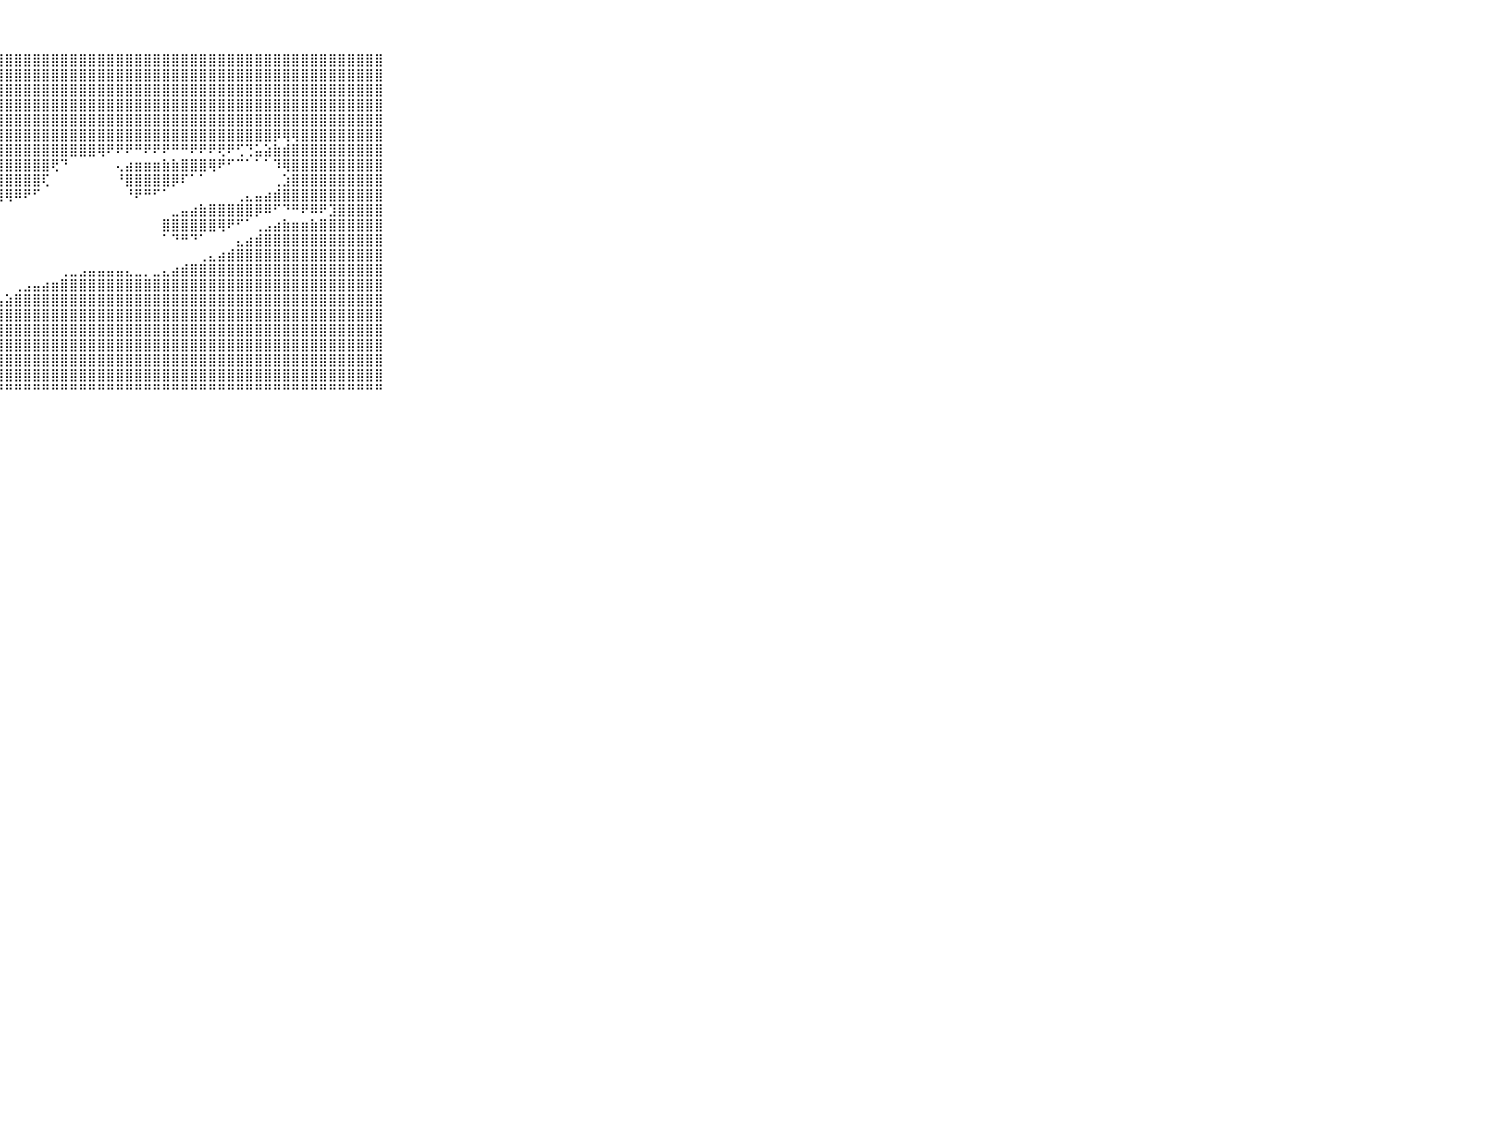

⠀⠀⠀⠀⠀⠀⠀⠀⠀⠀⠀⣵⣿⣷⣿⣿⣿⣿⣿⣿⣿⣿⣿⣿⣿⣿⣿⣿⣿⣿⣿⣿⣿⣿⣿⣿⣿⣿⣿⣿⣿⣿⣿⣿⣿⣿⣿⣿⣿⣿⣿⣿⣿⣿⣿⣿⣿⣿⣿⣿⣿⣿⣿⣿⣿⣿⣿⣿⣿⠀⠀⠀⠀⠀⠀⠀⠀⠀⠀⠀⠀
⠀⠀⠀⠀⠀⠀⠀⠀⠀⠀⠀⣿⣿⣿⣿⣿⣿⣿⣿⣿⣿⣿⣿⣿⣿⣿⣿⣿⣿⣿⣿⣿⣿⣿⣿⣿⣿⣿⣿⣿⣿⣿⣿⣿⣿⣿⣿⣿⣿⣿⣿⣿⣿⣿⣿⣿⣿⣿⣿⣿⣿⣿⣿⣿⣿⣿⣿⣿⣿⠀⠀⠀⠀⠀⠀⠀⠀⠀⠀⠀⠀
⠀⠀⠀⠀⠀⠀⠀⠀⠀⠀⠀⣿⣿⣿⣿⣿⣿⣿⣿⣿⣿⣿⣿⣿⣿⣿⣿⣿⣿⣿⣿⣿⣿⣿⣿⣿⣿⣿⣿⣿⣿⣿⣿⣿⣿⣿⣿⣿⣿⣿⣿⣿⣿⣿⣿⣿⣿⣿⣿⣿⣿⣿⣿⣿⣿⣿⣿⣿⣿⠀⠀⠀⠀⠀⠀⠀⠀⠀⠀⠀⠀
⠀⠀⠀⠀⠀⠀⠀⠀⠀⠀⠀⣿⣿⣿⣿⣿⣿⣿⣿⣿⣿⣿⣿⣿⣿⣿⣿⣿⣿⣿⣿⣿⣿⣿⣿⣿⣿⣿⣿⣿⣿⣿⣿⣿⣿⣿⣿⣿⣿⣿⣿⣿⣿⣿⣿⣿⣿⣿⣿⣿⣿⣿⣿⣿⣿⣿⣿⣿⣿⠀⠀⠀⠀⠀⠀⠀⠀⠀⠀⠀⠀
⠀⠀⠀⠀⠀⠀⠀⠀⠀⠀⠀⣿⣿⣿⣿⣿⣿⣿⣿⣿⣿⣿⣿⣿⣿⣿⣿⣿⣿⣿⣿⣿⣿⣿⣿⣿⣿⣿⣿⣿⣿⣿⣿⣿⣿⣿⣿⣿⣿⣿⣿⣿⣿⣿⣿⣿⣿⣿⣿⣿⣿⣿⣿⣿⣿⣿⣿⣿⣿⠀⠀⠀⠀⠀⠀⠀⠀⠀⠀⠀⠀
⠀⠀⠀⠀⠀⠀⠀⠀⠀⠀⠀⣿⣿⣿⣿⣿⣿⣿⣿⣿⣿⣿⣿⣿⣿⣿⣿⣿⣿⣿⣿⣿⣿⣿⣿⣿⣿⣿⣿⣿⣿⣿⣿⣿⣿⣿⣿⣿⣿⣿⣿⣿⣿⣿⣿⣿⣿⡿⢿⢿⣿⣿⣿⣿⣿⣿⣿⣿⣿⠀⠀⠀⠀⠀⠀⠀⠀⠀⠀⠀⠀
⠀⠀⠀⠀⠀⠀⠀⠀⠀⠀⠀⣿⣿⣿⣿⣿⣿⣿⣿⣿⣿⣿⣿⣿⣿⣿⣿⣿⣿⣿⣿⣿⣿⣿⣿⣿⣿⣿⢿⠟⠟⠟⠛⠟⠟⠟⠛⠛⠟⠟⠟⢟⠟⢋⢙⣥⣵⣷⣾⣿⣿⣿⣿⣿⣿⣿⣿⣿⣿⠀⠀⠀⠀⠀⠀⠀⠀⠀⠀⠀⠀
⠀⠀⠀⠀⠀⠀⠀⠀⠀⠀⠀⣿⣿⣿⣿⣿⣿⣿⣿⣿⣿⣿⣿⣿⣿⣿⣿⣿⣿⣿⣿⣿⣿⢟⠙⠀⠀⠀⠀⠀⢄⣴⣶⣶⣶⣷⣷⣿⣿⣿⢿⠟⠋⠉⠁⠁⠁⠹⢿⣿⣿⣿⣿⣿⣿⣿⣿⣿⣿⠀⠀⠀⠀⠀⠀⠀⠀⠀⠀⠀⠀
⠀⠀⠀⠀⠀⠀⠀⠀⠀⠀⠀⣿⣿⣿⣿⣿⣿⣿⣿⣿⣿⣿⣿⣿⣿⣿⣿⣿⣿⣿⣿⣿⢏⠀⠀⠀⠀⠀⠀⠀⠘⣿⣿⣿⣿⣿⡿⠏⠁⠁⠀⠀⠀⠀⠀⠀⠀⢀⣱⣿⣿⣿⣿⣿⣿⣿⣿⣿⣿⠀⠀⠀⠀⠀⠀⠀⠀⠀⠀⠀⠀
⠀⠀⠀⠀⠀⠀⠀⠀⠀⠀⠀⣿⣿⣿⣿⣿⣿⣿⣿⣿⣿⣿⣿⣿⣿⣿⣿⣿⢿⠿⠟⠋⠀⠀⠀⠀⠀⠀⠀⠀⠀⠘⠟⠛⠋⠁⠀⠀⠀⠀⠀⠀⠀⢀⣄⣤⣴⣾⣿⣿⣿⣿⣿⣿⣿⣿⣿⣿⣿⠀⠀⠀⠀⠀⠀⠀⠀⠀⠀⠀⠀
⠀⠀⠀⠀⠀⠀⠀⠀⠀⠀⠀⠿⠿⠿⠿⠿⠿⠿⠿⠿⠿⠿⠿⠟⠛⠙⠁⠀⠀⠀⠀⠀⠀⠀⠀⠀⠀⠀⠀⠀⠀⠀⠀⠀⠀⠀⣀⣤⣴⣷⣿⣿⣿⣿⣿⡿⠿⠋⠙⠛⠟⠿⠟⣹⣿⣿⣿⣿⣿⠀⠀⠀⠀⠀⠀⠀⠀⠀⠀⠀⠀
⠀⠀⠀⠀⠀⠀⠀⠀⠀⠀⠀⠀⠀⠀⠀⠀⠀⠀⠀⠀⠀⠀⠀⠀⠀⠀⠀⠀⠀⠀⠀⠀⠀⠀⠀⠀⠀⠀⠀⠀⠀⠀⠀⠀⠀⣿⣿⣿⣿⣿⣿⢿⠟⠋⠁⢀⣠⣴⣷⣶⣶⣷⣿⣿⣿⣿⣿⣿⣿⠀⠀⠀⠀⠀⠀⠀⠀⠀⠀⠀⠀
⠀⠀⠀⠀⠀⠀⠀⠀⠀⠀⠀⠀⠀⠀⠀⠀⠀⠀⠀⠀⠀⠀⠀⠀⠀⠀⠀⠀⠀⠀⠀⠀⠀⠀⠀⠀⠀⠀⠀⠀⠀⠀⠀⠀⠀⠁⠙⠛⠙⠁⠀⠀⠀⣄⣴⣾⣿⣿⣿⣿⣿⣿⣿⣿⣿⣿⣿⣿⣿⠀⠀⠀⠀⠀⠀⠀⠀⠀⠀⠀⠀
⠀⠀⠀⠀⠀⠀⠀⠀⠀⠀⠀⠀⠀⠀⠀⠀⠀⠀⠀⠀⠀⠀⠀⠀⠀⠀⠀⠀⠀⠀⠀⠀⠀⠀⠀⠀⠀⠀⠀⠀⠀⠀⠀⠀⠀⠀⠀⠀⠀⢀⣄⣴⣾⣿⣿⣿⣿⣿⣿⣿⣿⣿⣿⣿⣿⣿⣿⣿⣿⠀⠀⠀⠀⠀⠀⠀⠀⠀⠀⠀⠀
⠀⠀⠀⠀⠀⠀⠀⠀⠀⠀⠀⡀⠀⠀⠀⠀⠀⠀⠀⠀⠀⠀⠀⠀⠀⠀⠀⠀⠀⠀⠀⠀⠀⠀⢀⣀⣠⣤⣤⣤⣤⣄⣀⡀⣀⣄⣴⣾⣿⣿⣿⣿⣿⣿⣿⣿⣿⣿⣿⣿⣿⣿⣿⣿⣿⣿⣿⣿⣿⠀⠀⠀⠀⠀⠀⠀⠀⠀⠀⠀⠀
⠀⠀⠀⠀⠀⠀⠀⠀⠀⠀⠀⣿⣿⠆⠀⠀⠀⠀⠀⠀⠀⠀⠀⠀⠀⠀⠀⠀⠀⢀⣠⣤⣴⣶⣿⣿⣿⣿⣿⣿⣿⣿⣿⣿⣿⣿⣿⣿⣿⣿⣿⣿⣿⣿⣿⣿⣿⣿⣿⣿⣿⣿⣿⣿⣿⣿⣿⣿⣿⠀⠀⠀⠀⠀⠀⠀⠀⠀⠀⠀⠀
⠀⠀⠀⠀⠀⠀⠀⠀⠀⠀⠀⢿⠃⠀⠀⠀⠀⠀⠀⠀⠀⠀⠀⠀⠀⠀⣄⣤⣵⣿⣿⣿⣿⣿⣿⣿⣿⣿⣿⣿⣿⣿⣿⣿⣿⣿⣿⣿⣿⣿⣿⣿⣿⣿⣿⣿⣿⣿⣿⣿⣿⣿⣿⣿⣿⣿⣿⣿⣿⠀⠀⠀⠀⠀⠀⠀⠀⠀⠀⠀⠀
⠀⠀⠀⠀⠀⠀⠀⠀⠀⠀⠀⠀⠀⠀⠀⠀⠀⠀⠀⠀⠀⠀⢀⣀⣴⣾⣿⣿⣿⣿⣿⣿⣿⣿⣿⣿⣿⣿⣿⣿⣿⣿⣿⣿⣿⣿⣿⣿⣿⣿⣿⣿⣿⣿⣿⣿⣿⣿⣿⣿⣿⣿⣿⣿⣿⣿⣿⣿⣿⠀⠀⠀⠀⠀⠀⠀⠀⠀⠀⠀⠀
⠀⠀⠀⠀⠀⠀⠀⠀⠀⠀⠀⠀⠀⠀⠀⠀⠀⠀⢀⣠⣴⣷⣿⣿⣿⣿⣿⣿⣿⣿⣿⣿⣿⣿⣿⣿⣿⣿⣿⣿⣿⣿⣿⣿⣿⣿⣿⣿⣿⣿⣿⣿⣿⣿⣿⣿⣿⣿⣿⣿⣿⣿⣿⣿⣿⣿⣿⣿⣿⠀⠀⠀⠀⠀⠀⠀⠀⠀⠀⠀⠀
⠀⠀⠀⠀⠀⠀⠀⠀⠀⠀⠀⠀⠀⠀⠀⠀⢀⣴⣿⣿⣿⣿⣿⣿⣿⣿⣿⣿⣿⣿⣿⣿⣿⣿⣿⣿⣿⣿⣿⣿⣿⣿⣿⣿⣿⣿⣿⣿⣿⣿⣿⣿⣿⣿⣿⣿⣿⣿⣿⣿⣿⣿⣿⣿⣿⣿⣿⣿⣿⠀⠀⠀⠀⠀⠀⠀⠀⠀⠀⠀⠀
⠀⠀⠀⠀⠀⠀⠀⠀⠀⠀⠀⠀⠀⠀⣠⣴⣿⣿⣿⣿⣿⣿⣿⣿⣿⣿⣿⣿⣿⣿⣿⣿⣿⣿⣿⣿⣿⣿⣿⣿⣿⣿⣿⣿⣿⣿⣿⣿⣿⣿⣿⣿⣿⣿⣿⣿⣿⣿⣿⣿⣿⣿⣿⣿⣿⣿⣿⣿⣿⠀⠀⠀⠀⠀⠀⠀⠀⠀⠀⠀⠀
⠀⠀⠀⠀⠀⠀⠀⠀⠀⠀⠀⢀⣠⣾⣿⣿⣿⣿⣿⣿⣿⣿⣿⣿⣿⣿⣿⣿⣿⣿⣿⣿⣿⣿⣿⣿⣿⣿⣿⣿⣿⣿⣿⣿⣿⣿⣿⣿⣿⣿⣿⣿⣿⣿⣿⣿⣿⣿⣿⣿⣿⣿⣿⣿⣿⣿⣿⣿⣿⠀⠀⠀⠀⠀⠀⠀⠀⠀⠀⠀⠀
⠀⠀⠀⠀⠀⠀⠀⠀⠀⠀⠀⠛⠛⠛⠛⠛⠛⠛⠛⠛⠛⠛⠛⠛⠛⠛⠛⠛⠛⠛⠛⠛⠛⠛⠛⠛⠛⠛⠛⠛⠛⠛⠛⠛⠛⠛⠛⠛⠛⠛⠛⠛⠛⠛⠛⠛⠛⠛⠛⠛⠛⠛⠛⠛⠛⠛⠛⠛⠛⠀⠀⠀⠀⠀⠀⠀⠀⠀⠀⠀⠀